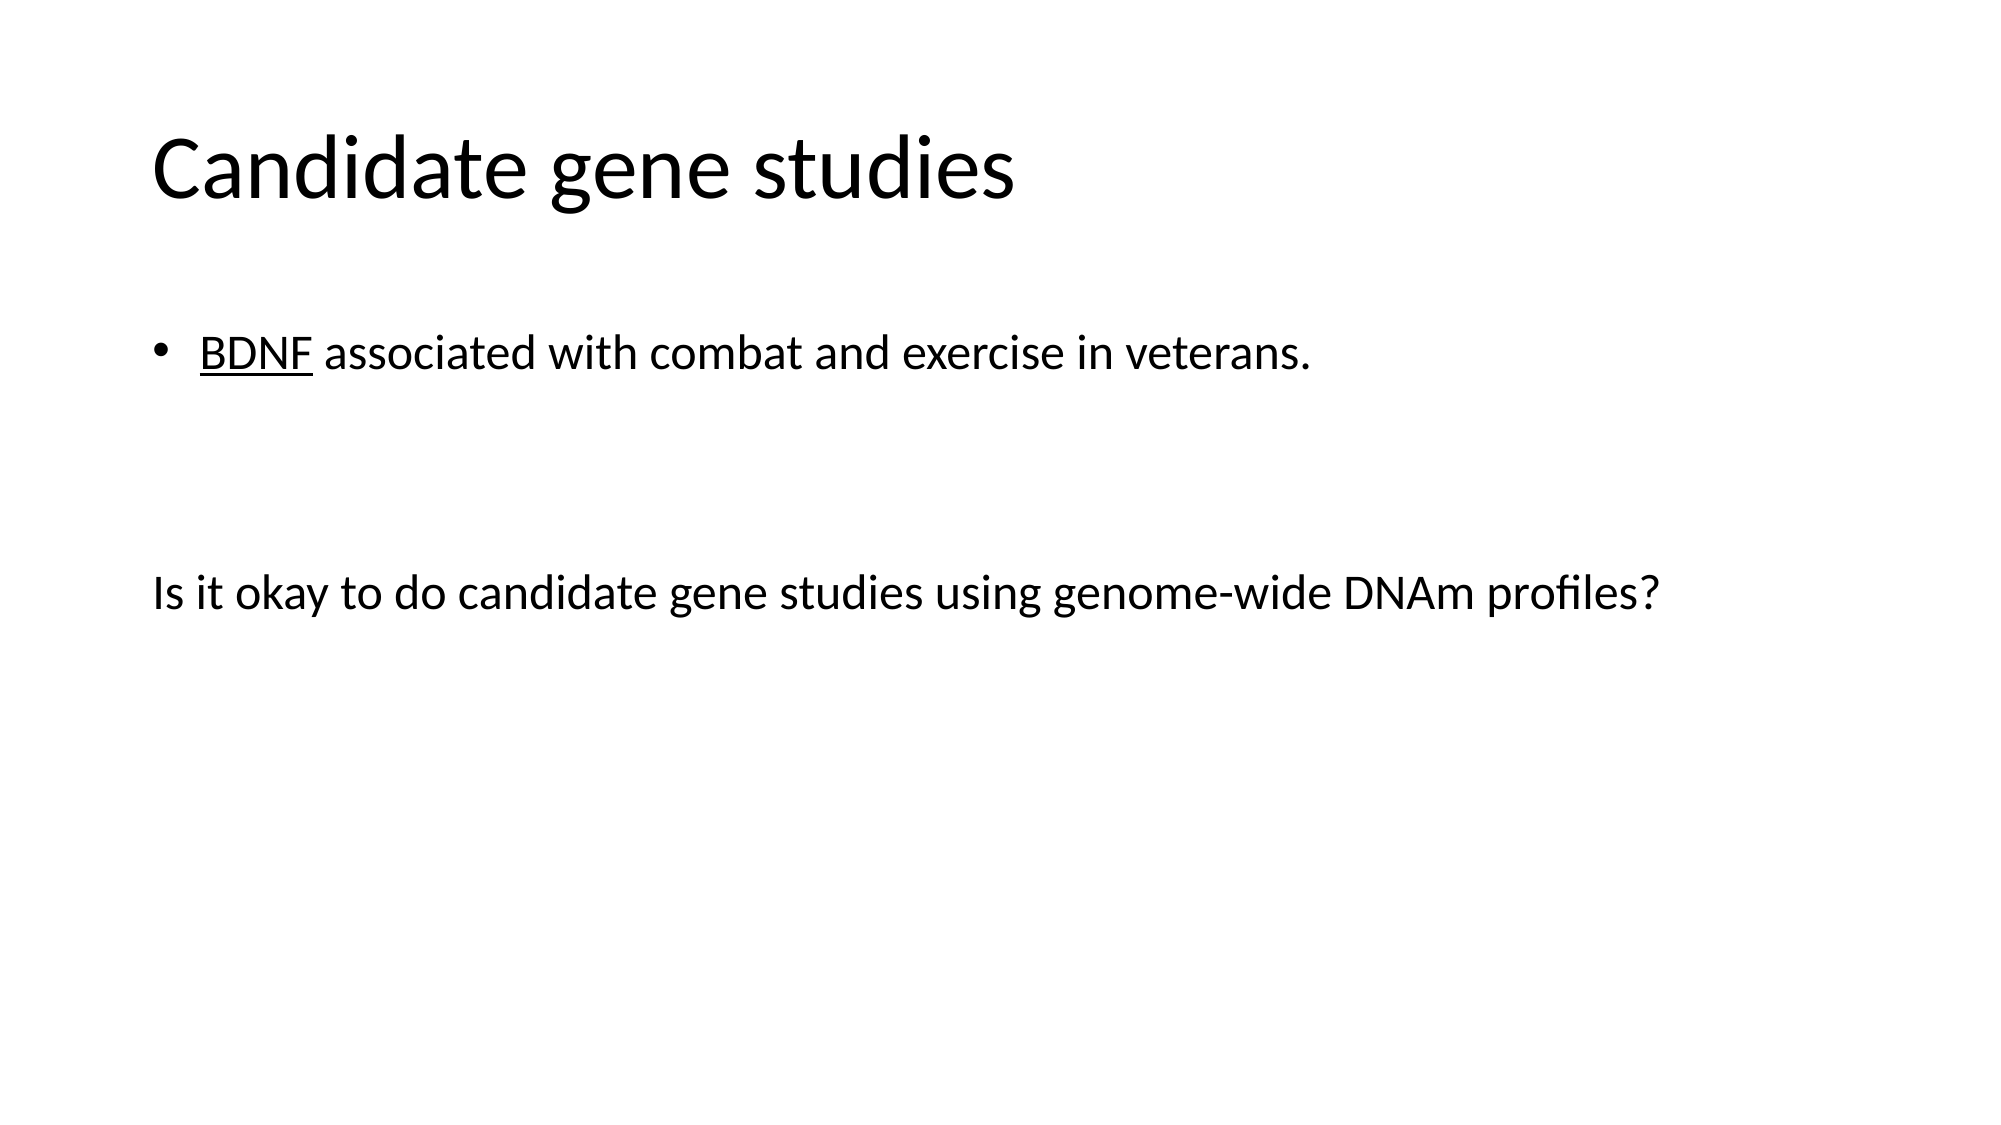

# Candidate gene studies
BDNF associated with combat and exercise in veterans.

Is it okay to do candidate gene studies using genome-wide DNAm profiles?